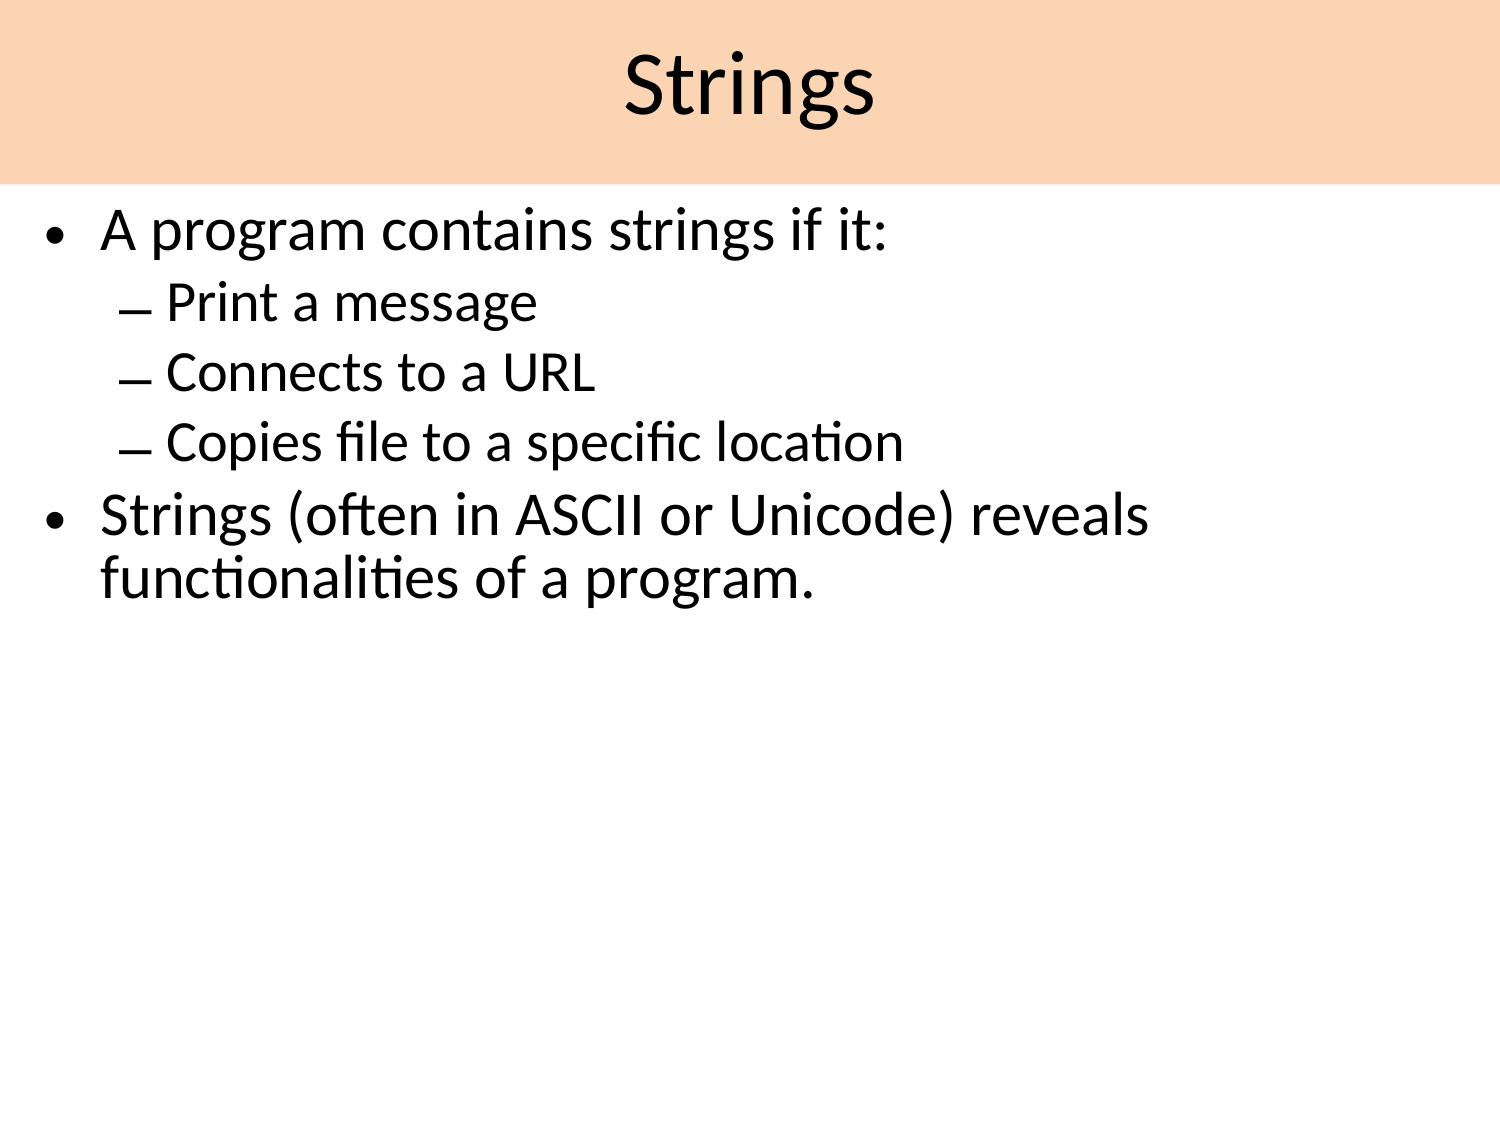

Strings
A program contains strings if it:
Print a message
Connects to a URL
Copies file to a specific location
Strings (often in ASCII or Unicode) reveals functionalities of a program.